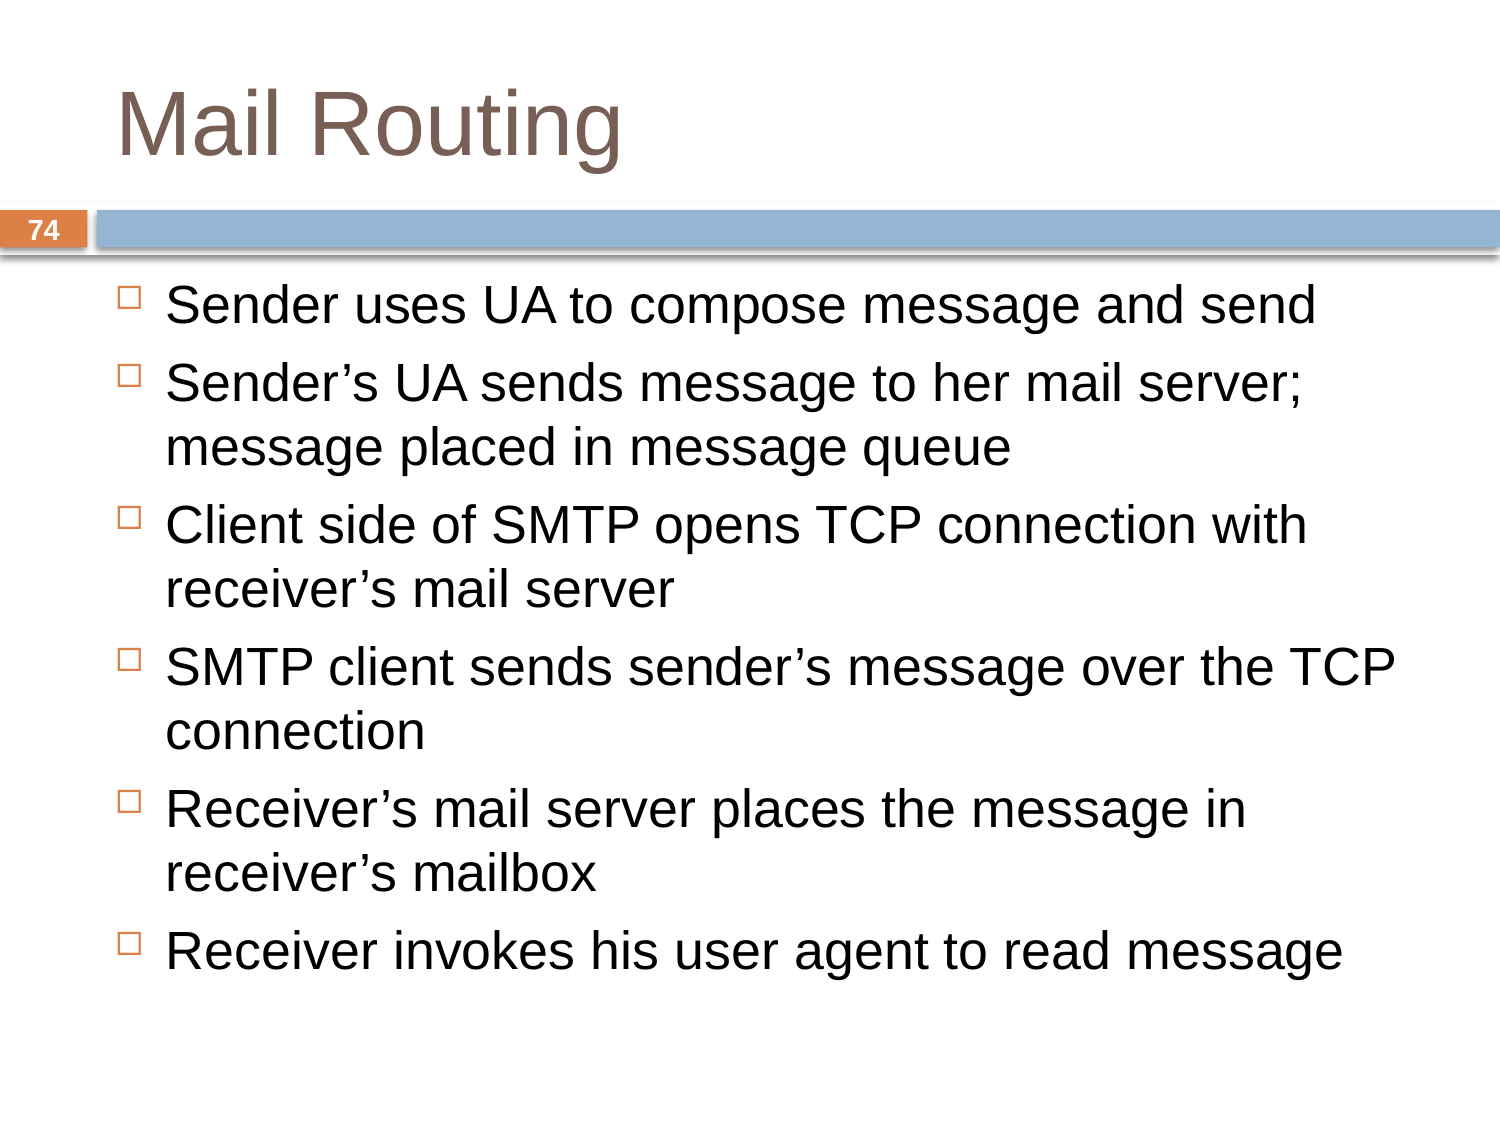

# Mail Routing
74
Sender uses UA to compose message and send
Sender’s UA sends message to her mail server; message placed in message queue
Client side of SMTP opens TCP connection with receiver’s mail server
SMTP client sends sender’s message over the TCP connection
Receiver’s mail server places the message in receiver’s mailbox
Receiver invokes his user agent to read message